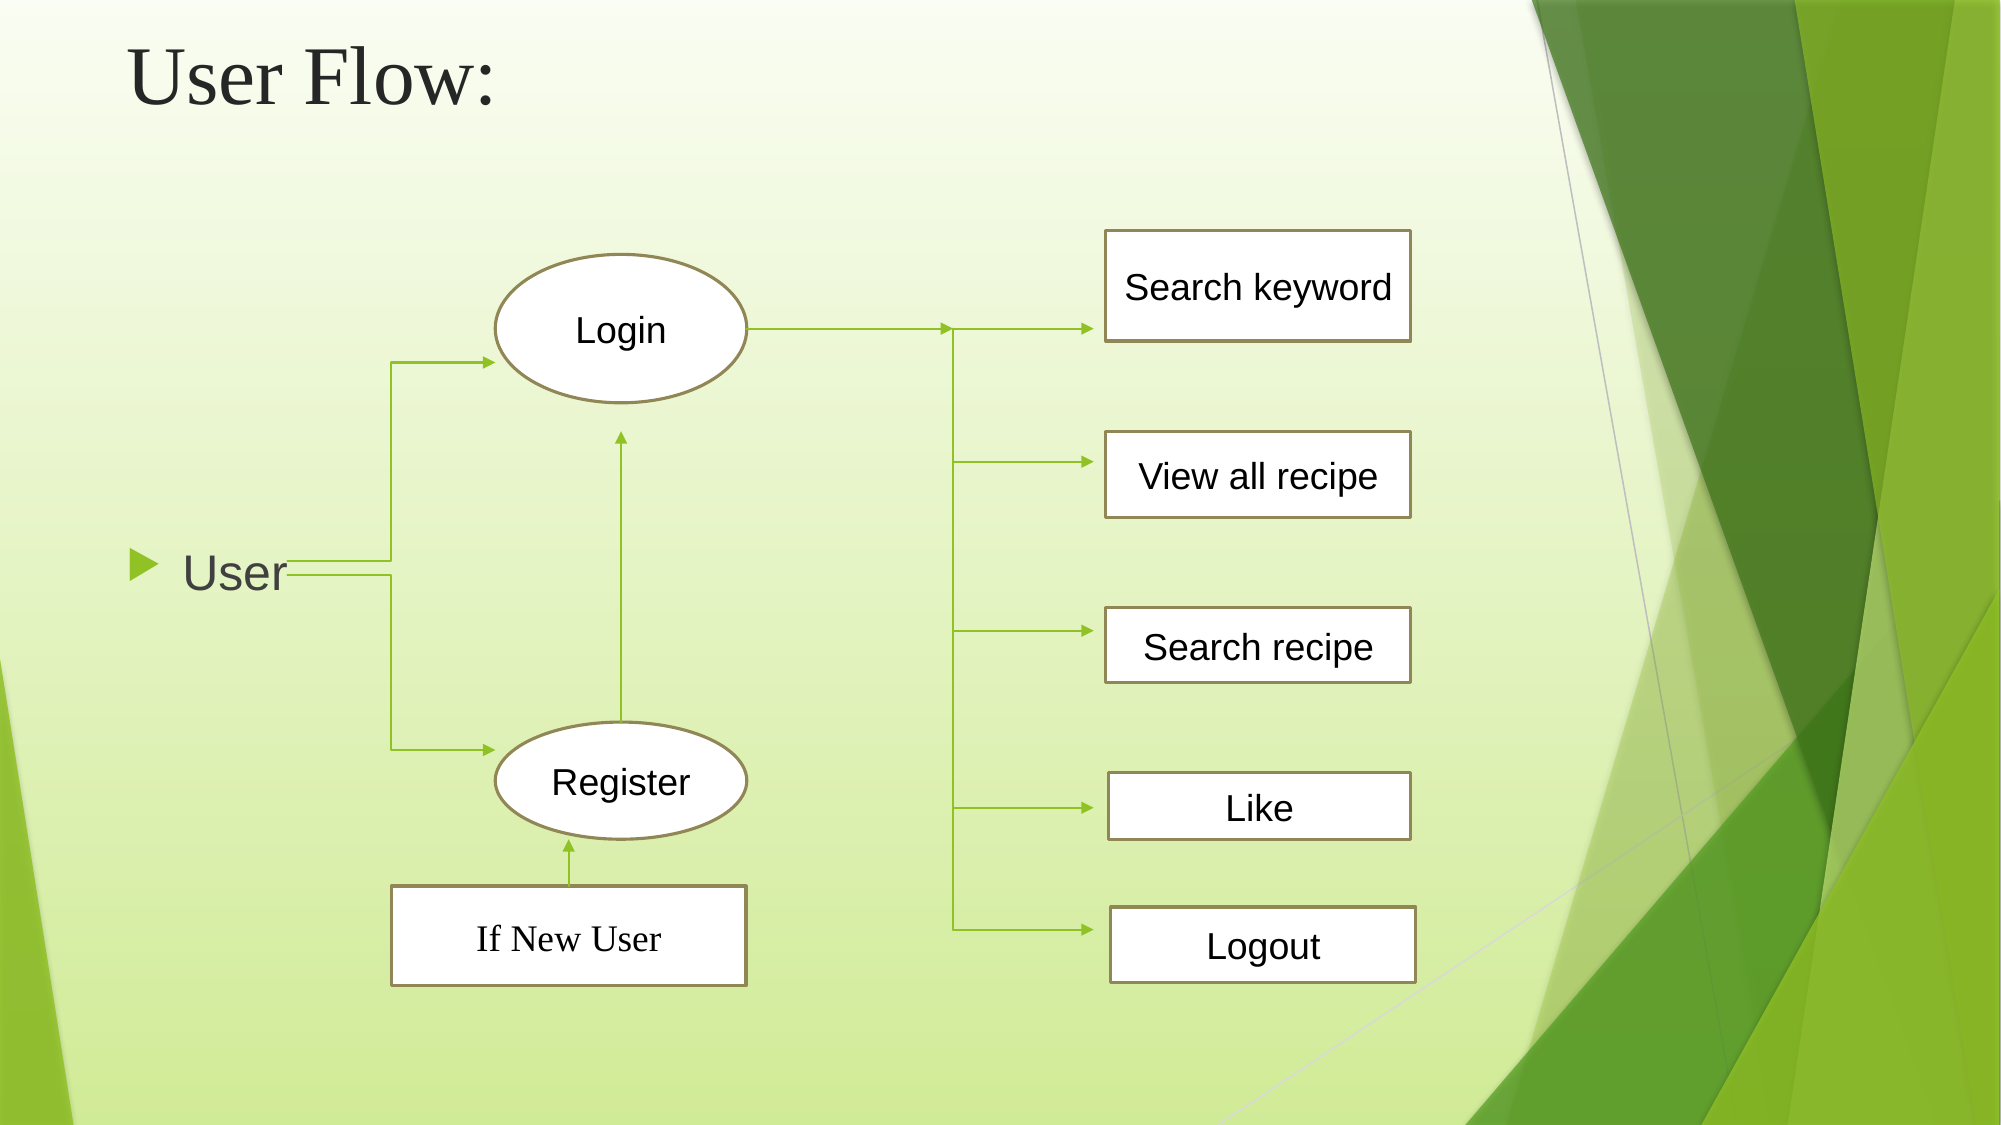

# User Flow:

User
Search keyword
Login
View all recipe
Search recipe
Register
Like
If New User
Logout